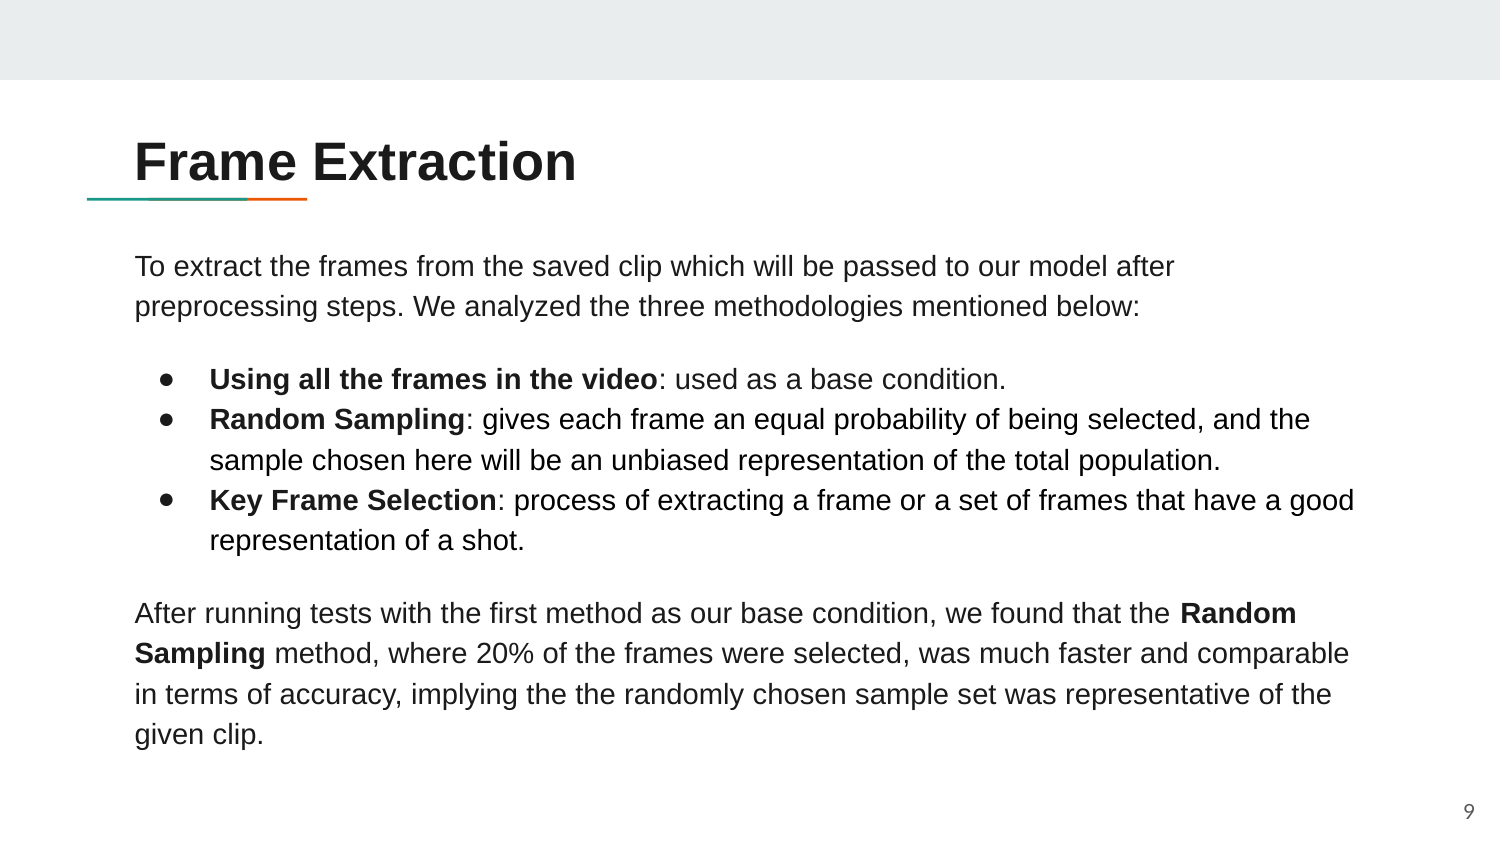

# Frame Extraction
To extract the frames from the saved clip which will be passed to our model after preprocessing steps. We analyzed the three methodologies mentioned below:
Using all the frames in the video: used as a base condition.
Random Sampling: gives each frame an equal probability of being selected, and the sample chosen here will be an unbiased representation of the total population.
Key Frame Selection: process of extracting a frame or a set of frames that have a good representation of a shot.
After running tests with the first method as our base condition, we found that the Random Sampling method, where 20% of the frames were selected, was much faster and comparable in terms of accuracy, implying the the randomly chosen sample set was representative of the given clip.
9